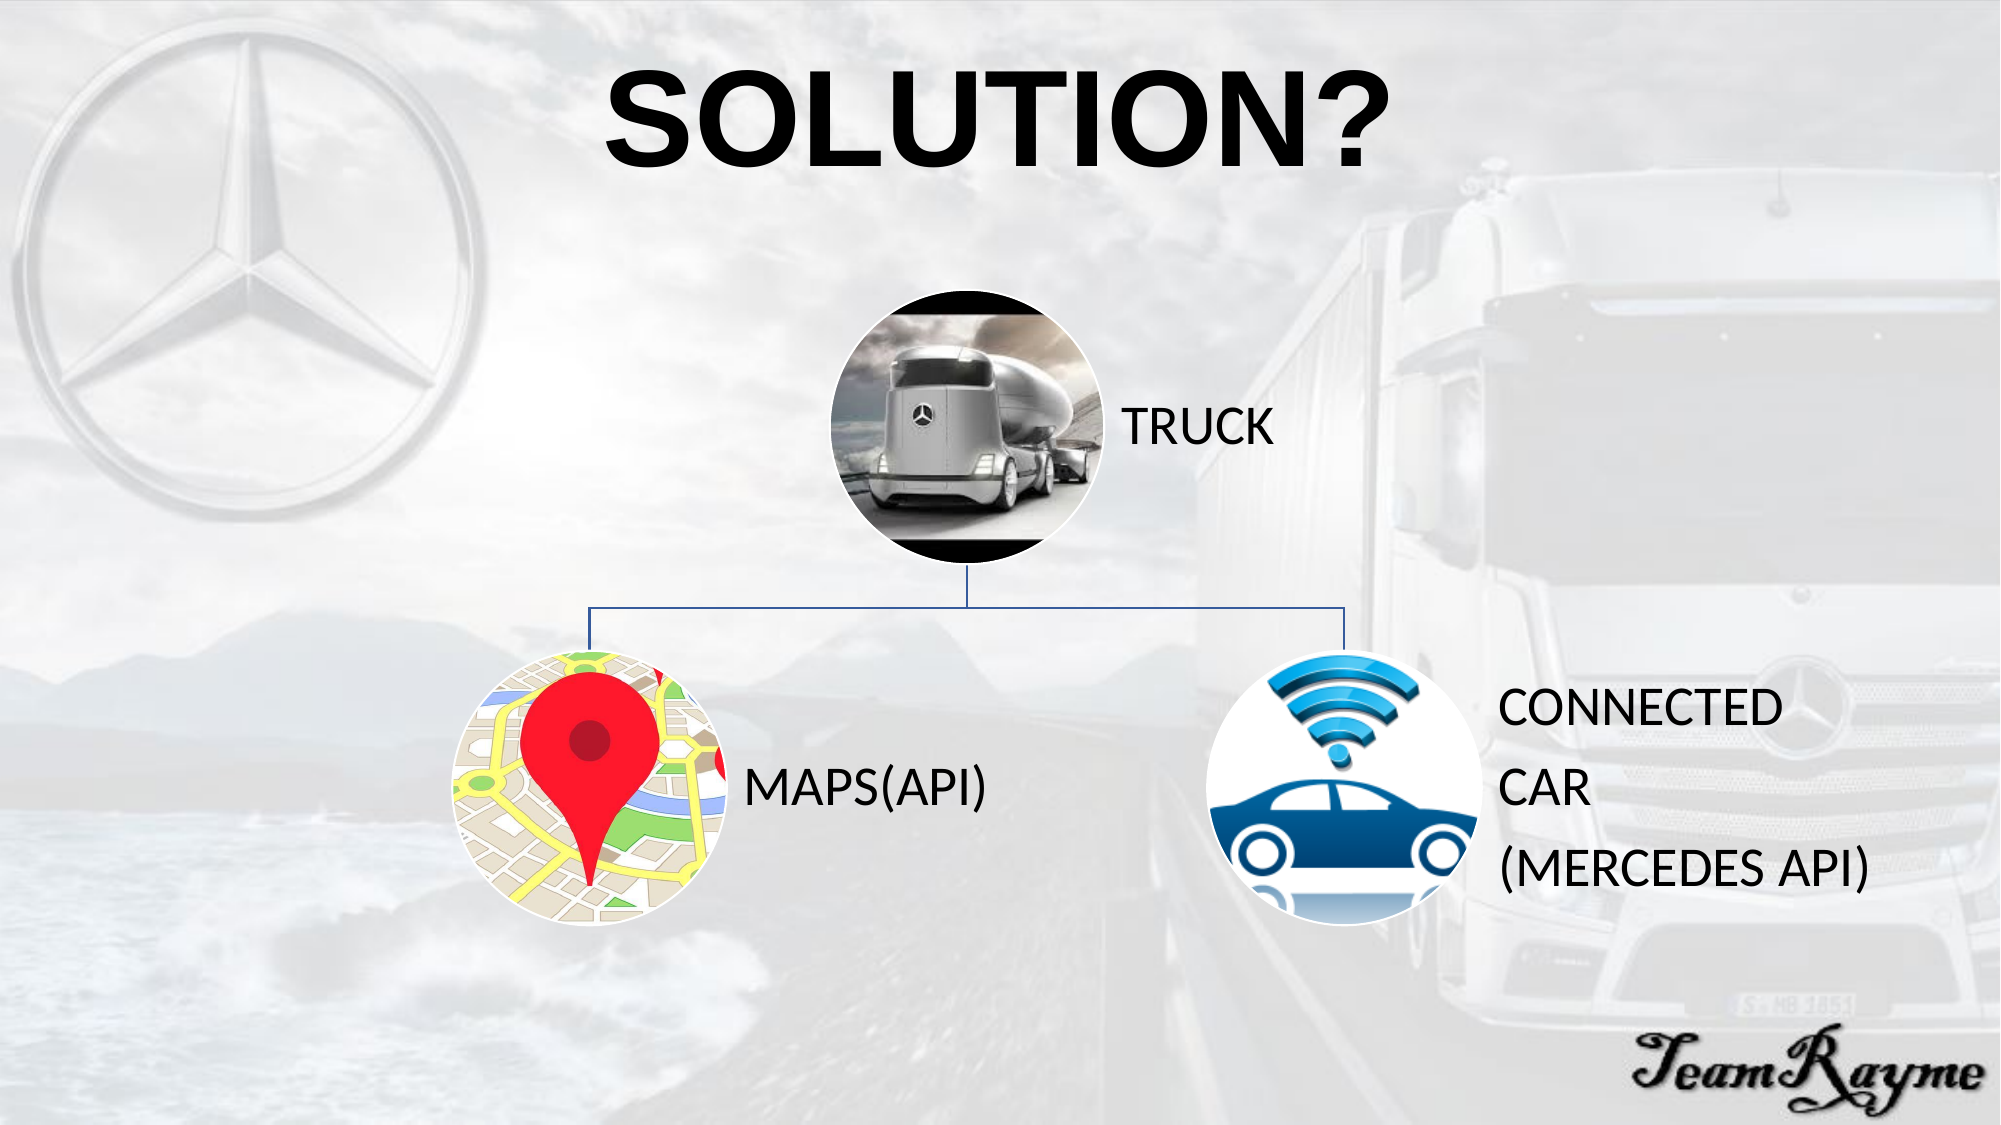

SOLUTION?
TRUCK
MAPS(API)
CONNECTED
CAR
(MERCEDES API)